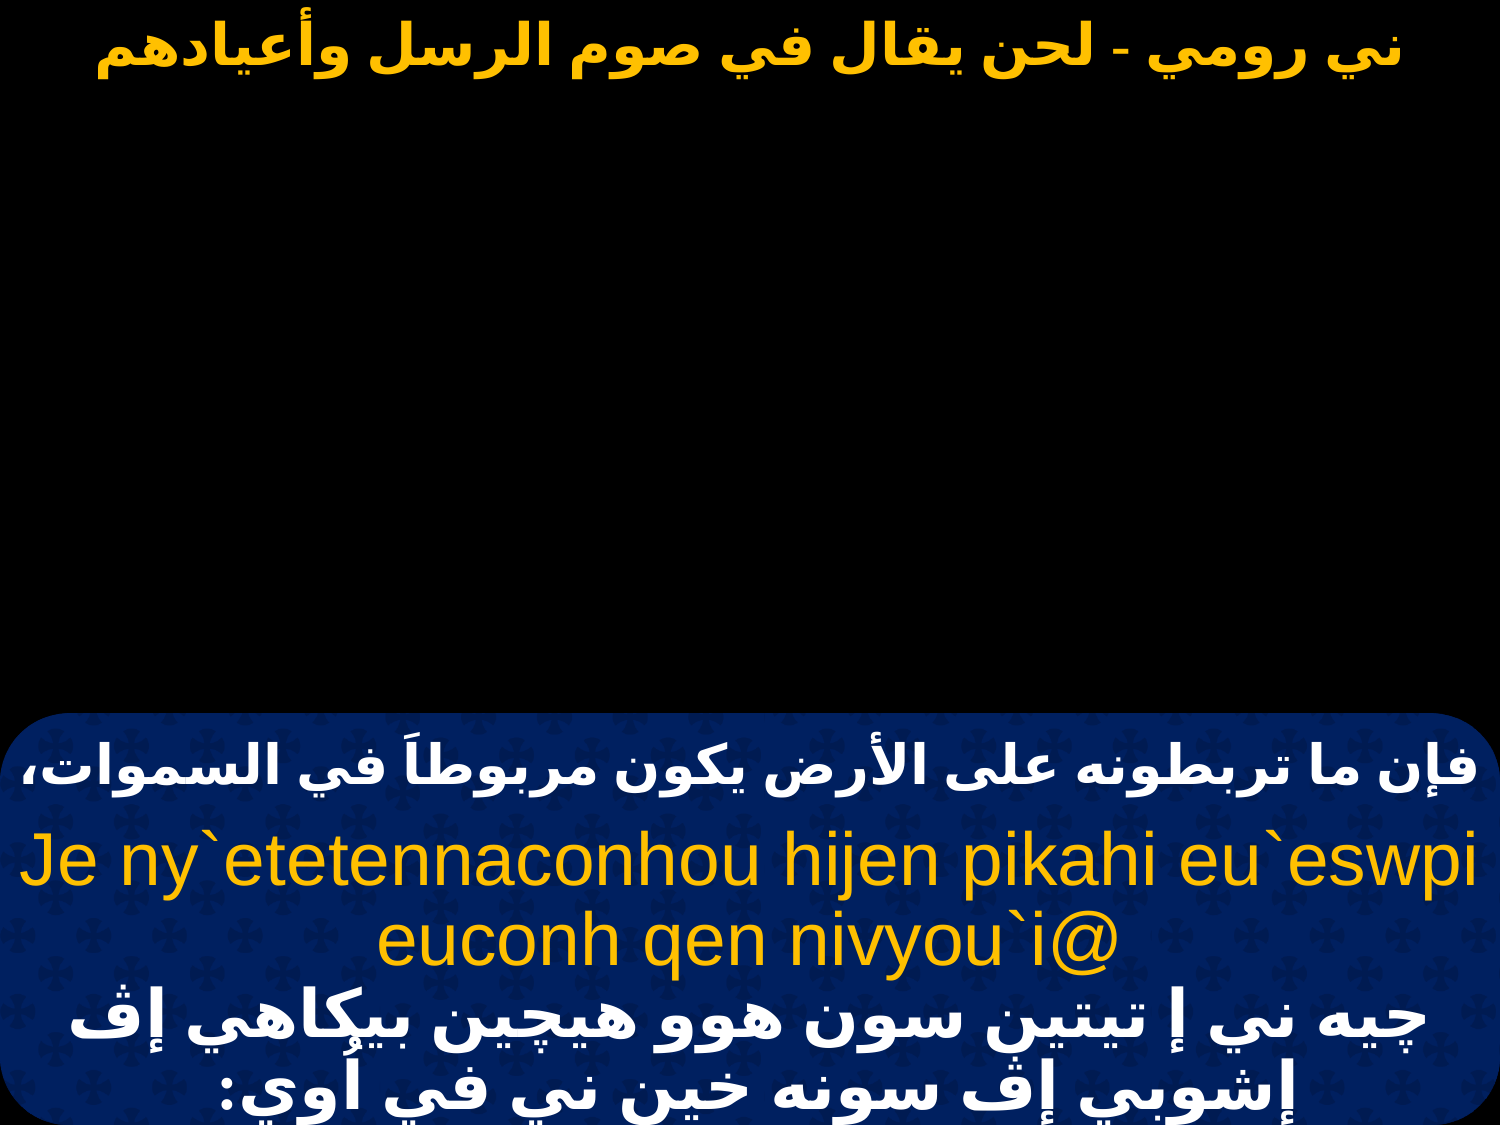

# فإن ما تربطونه على الأرض يكون مربوطاَ في السموات،
Je ny`etetennaconhou hijen pikahi eu`eswpi euconh qen nivyou`i@
چيه ني إ تيتين سون هوو هيچين بيكاهي إڤ إشوبي إڤ سونه خين ني في اُوي: